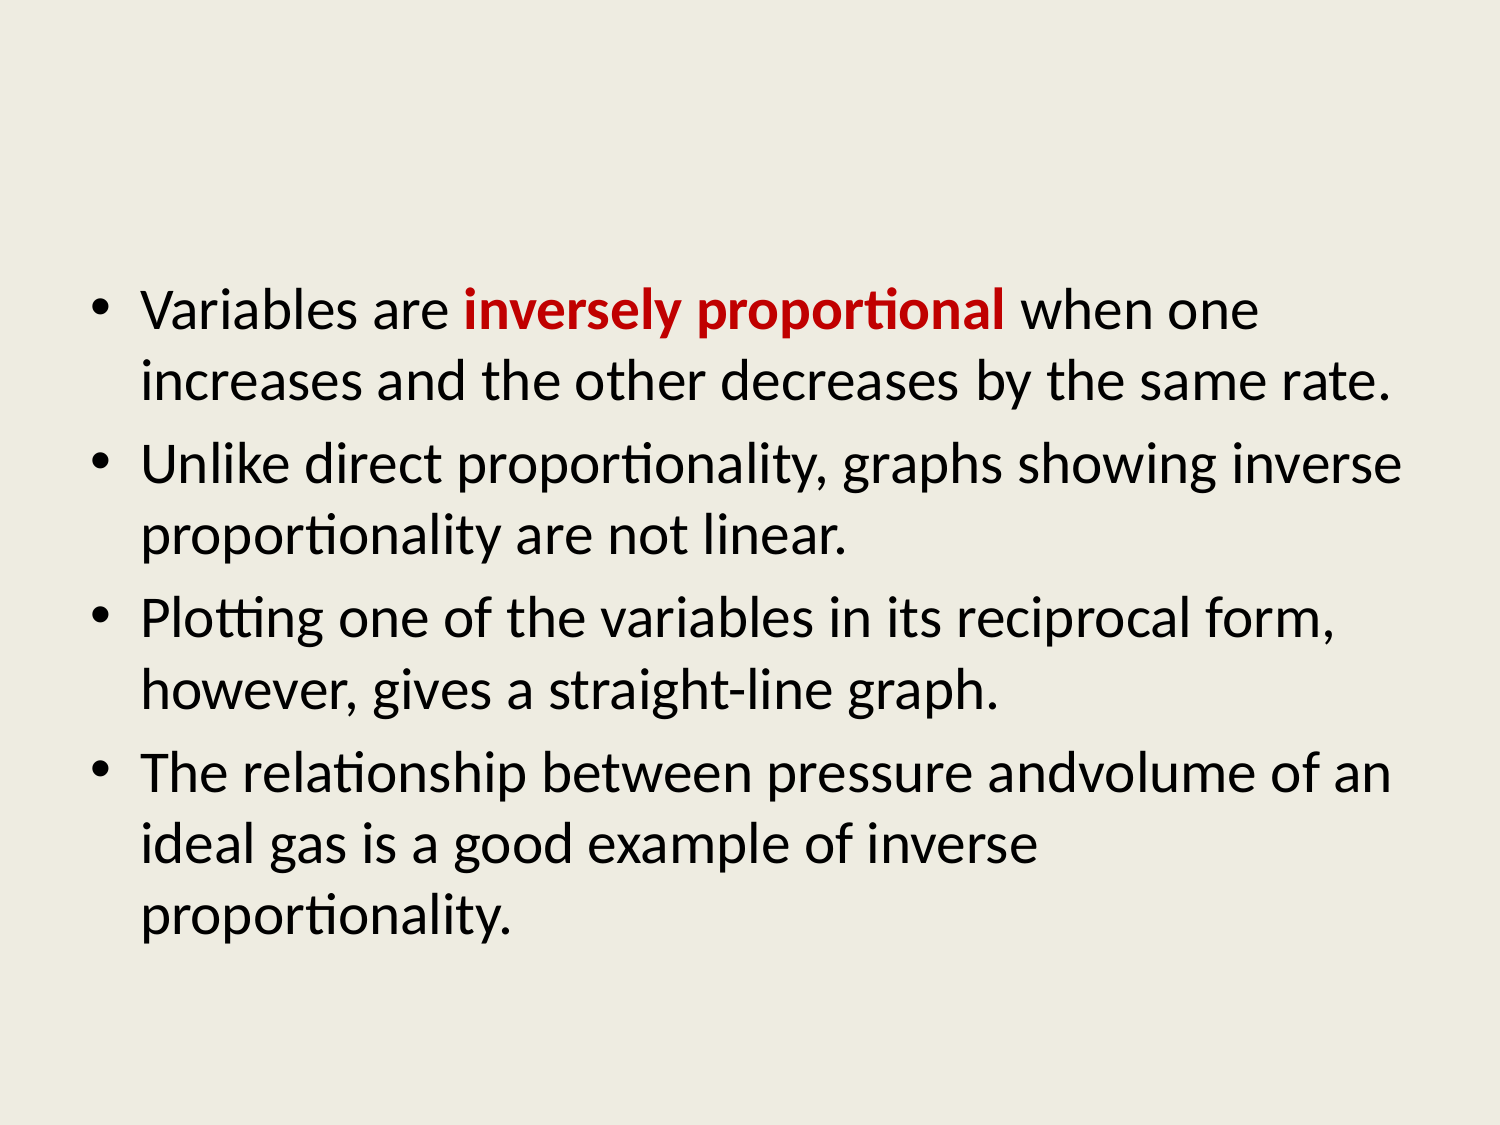

Variables are inversely proportional when one increases and the other decreases by the same rate.
Unlike direct proportionality, graphs showing inverse proportionality are not linear.
Plotting one of the variables in its reciprocal form, however, gives a straight-line graph.
The relationship between pressure andvolume of an ideal gas is a good example of inverse proportionality.